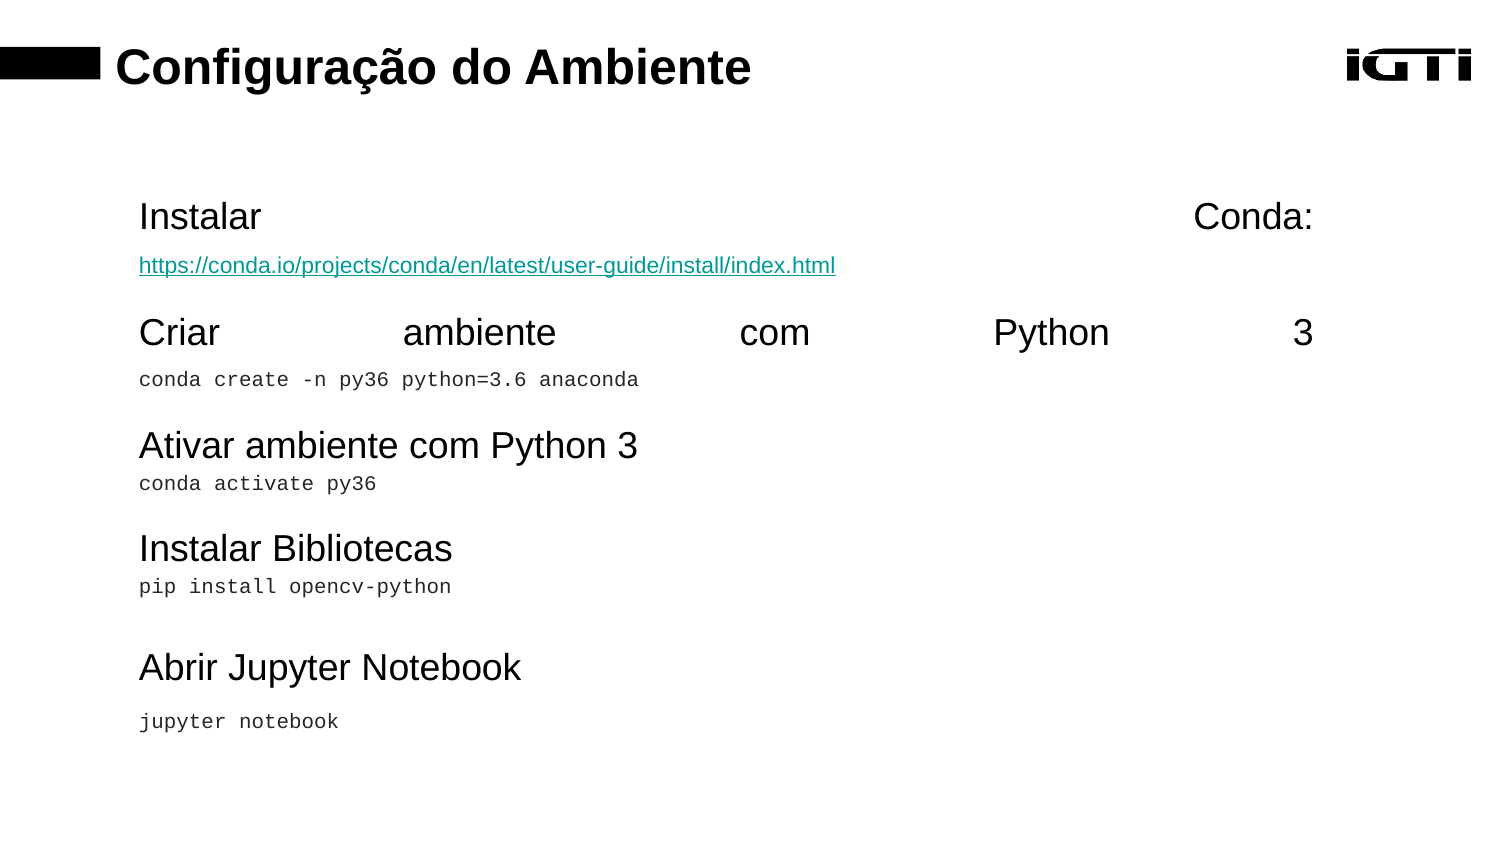

# Configuração do Ambiente
Instalar Conda:
https://conda.io/projects/conda/en/latest/user-guide/install/index.html
Criar ambiente com Python 3
conda create -n py36 python=3.6 anaconda
Ativar ambiente com Python 3
conda activate py36
Instalar Bibliotecas
pip install opencv-python
Abrir Jupyter Notebook
jupyter notebook